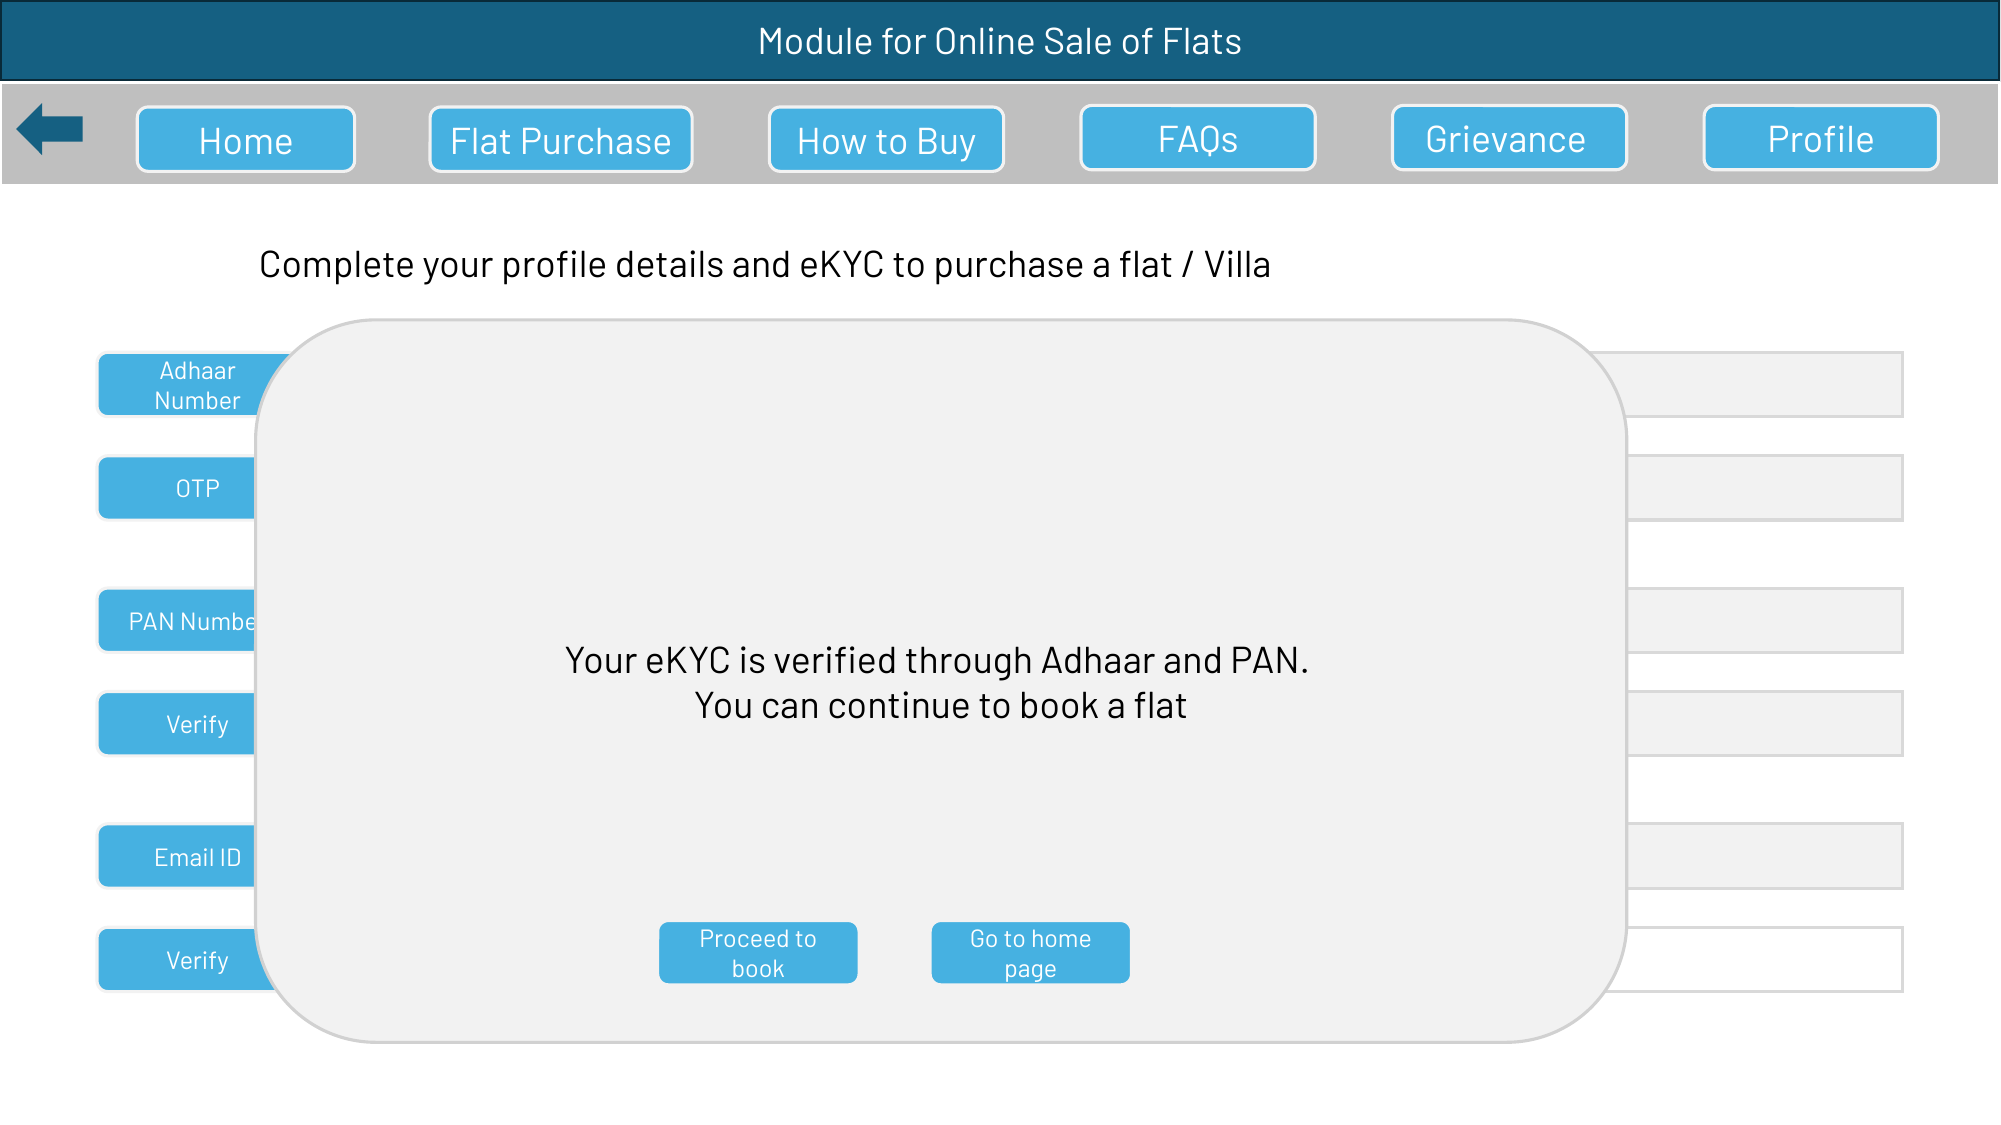

FAQs
Grievance
Profile

Home
Flat Purchase
How to Buy
Complete your profile details and eKYC to purchase a flat / Villa
Your eKYC is verified through Adhaar and PAN.
You can continue to book a flat
Adhaar Number

Name

OTP

Gender

PAN Number

Date of Birth

Verify

Verified Email

Email ID

Verified Mobile

Proceed to book
Go to home page
Verify
Check OTP sent to the email and type
Address